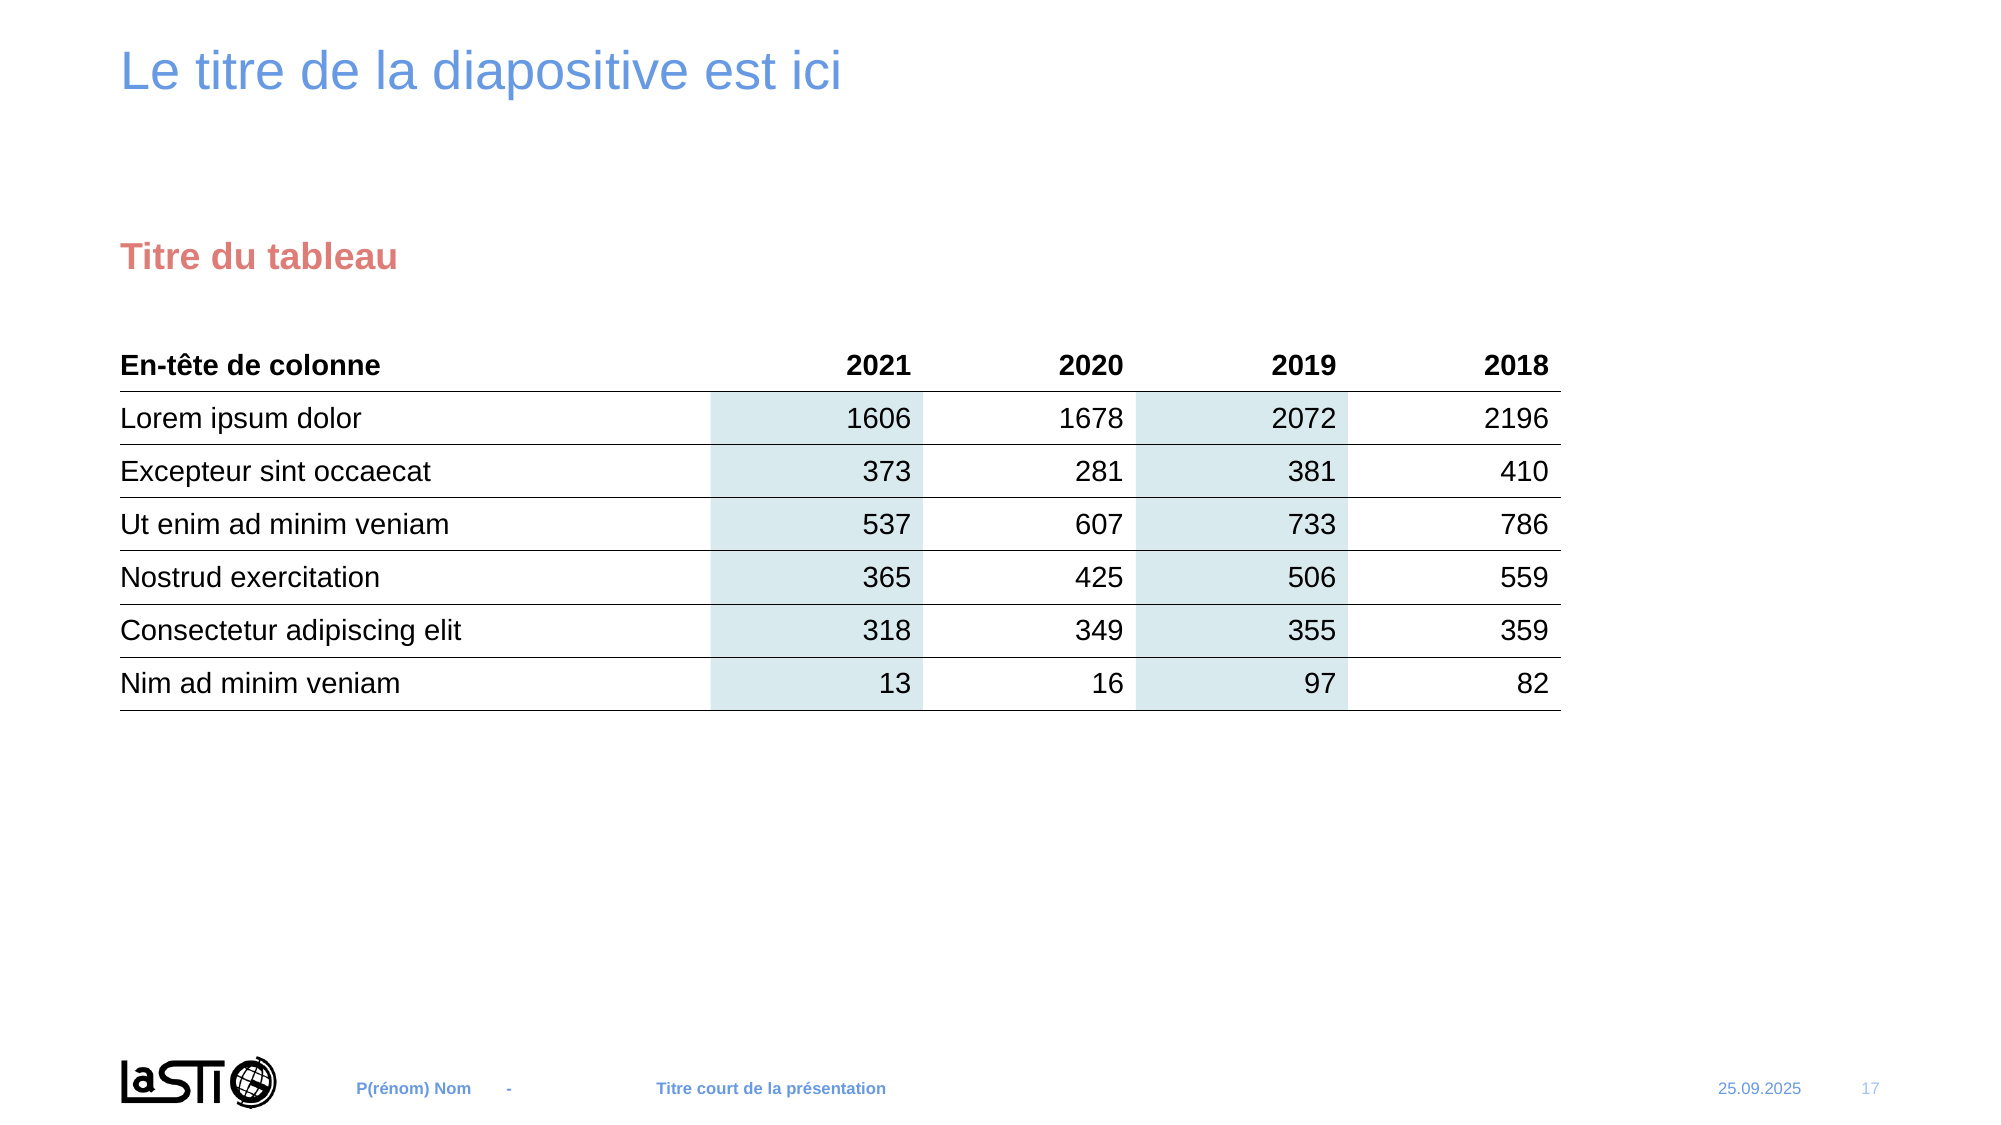

# Le titre de la diapositive est ici
Titre du tableau
| En-tête de colonne | 2021 | 2020 | 2019 | 2018 |
| --- | --- | --- | --- | --- |
| Lorem ipsum dolor | 1606 | 1678 | 2072 | 2196 |
| Excepteur sint occaecat | 373 | 281 | 381 | 410 |
| Ut enim ad minim veniam | 537 | 607 | 733 | 786 |
| Nostrud exercitation | 365 | 425 | 506 | 559 |
| Consectetur adipiscing elit | 318 | 349 | 355 | 359 |
| Nim ad minim veniam | 13 | 16 | 97 | 82 |
P(rénom) Nom	-	Titre court de la présentation
25.09.2025
17